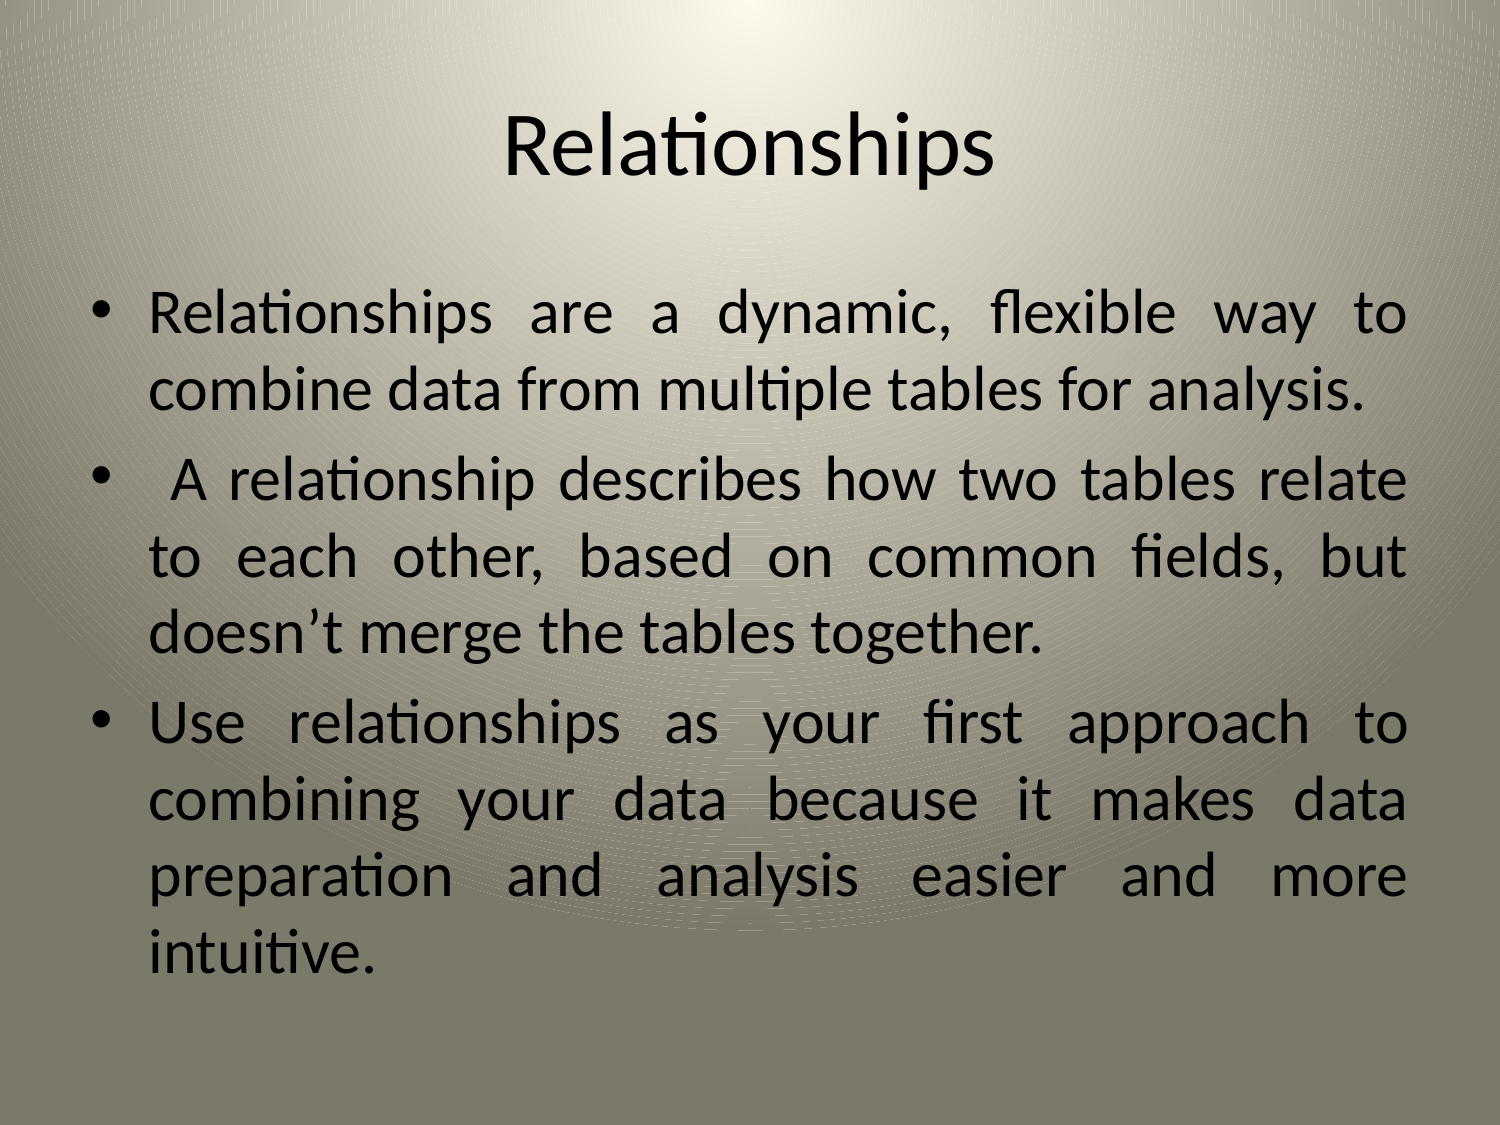

# Relationships
Relationships are a dynamic, flexible way to combine data from multiple tables for analysis.
 A relationship describes how two tables relate to each other, based on common fields, but doesn’t merge the tables together.
Use relationships as your first approach to combining your data because it makes data preparation and analysis easier and more intuitive.